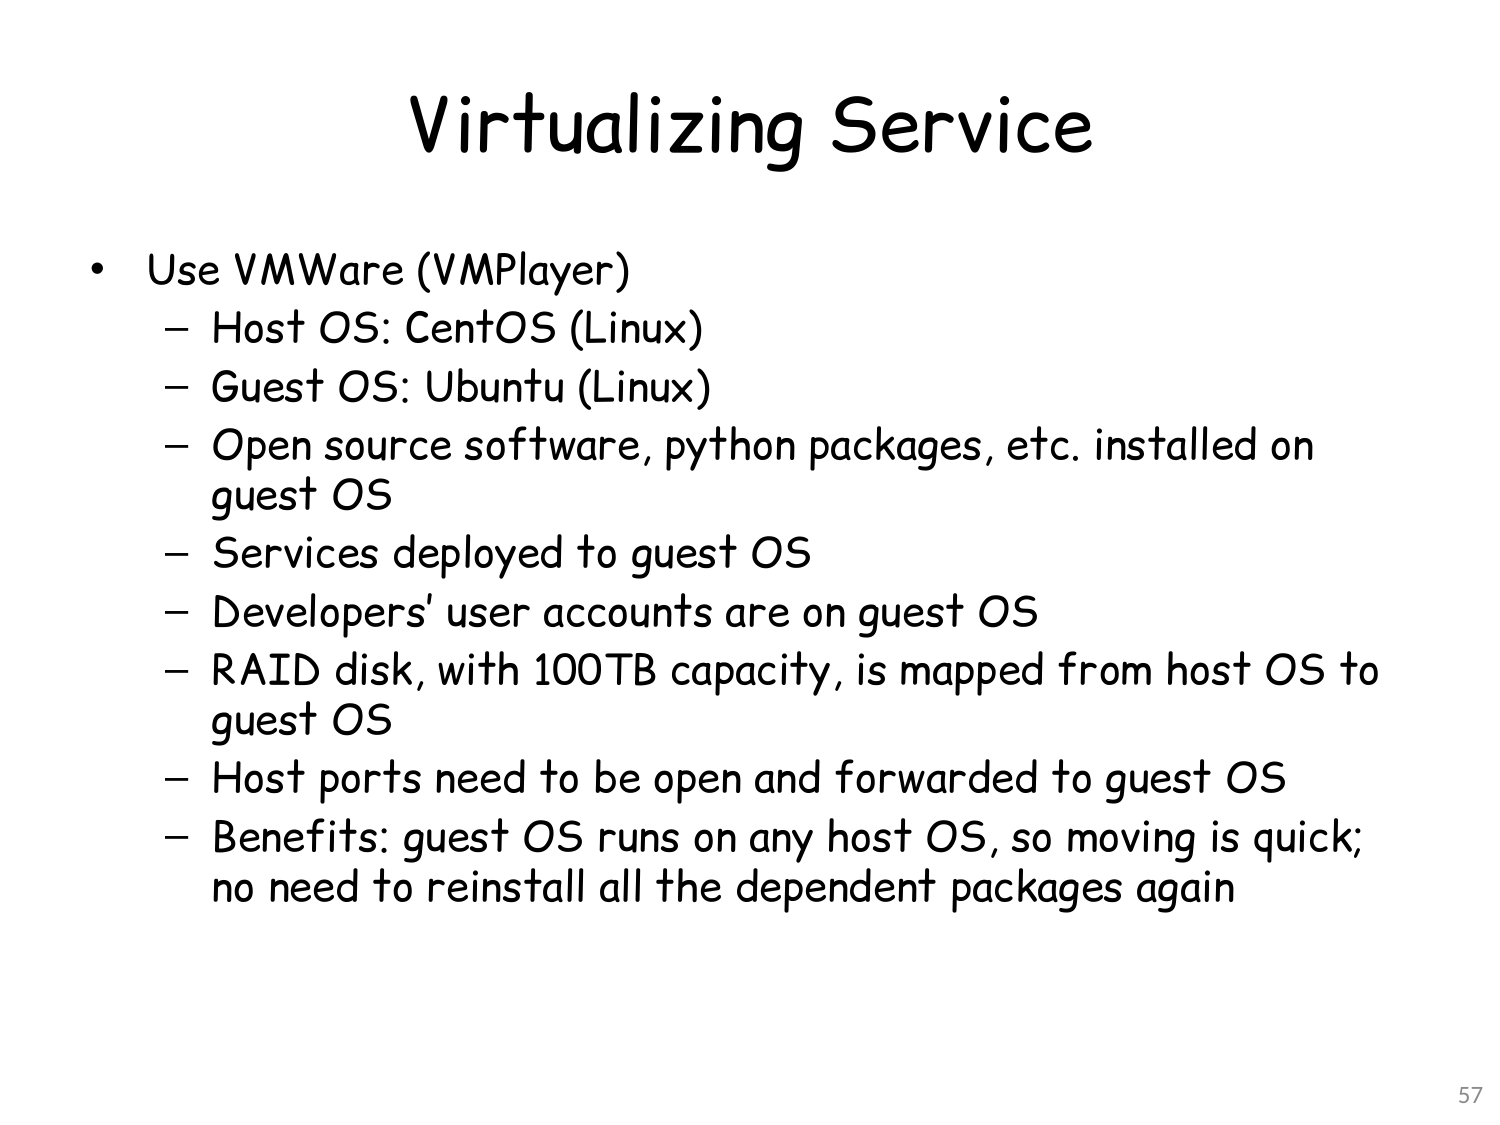

# Virtualizing Service
Use VMWare (VMPlayer)
Host OS: CentOS (Linux)
Guest OS: Ubuntu (Linux)
Open source software, python packages, etc. installed on guest OS
Services deployed to guest OS
Developers’ user accounts are on guest OS
RAID disk, with 100TB capacity, is mapped from host OS to guest OS
Host ports need to be open and forwarded to guest OS
Benefits: guest OS runs on any host OS, so moving is quick; no need to reinstall all the dependent packages again
57